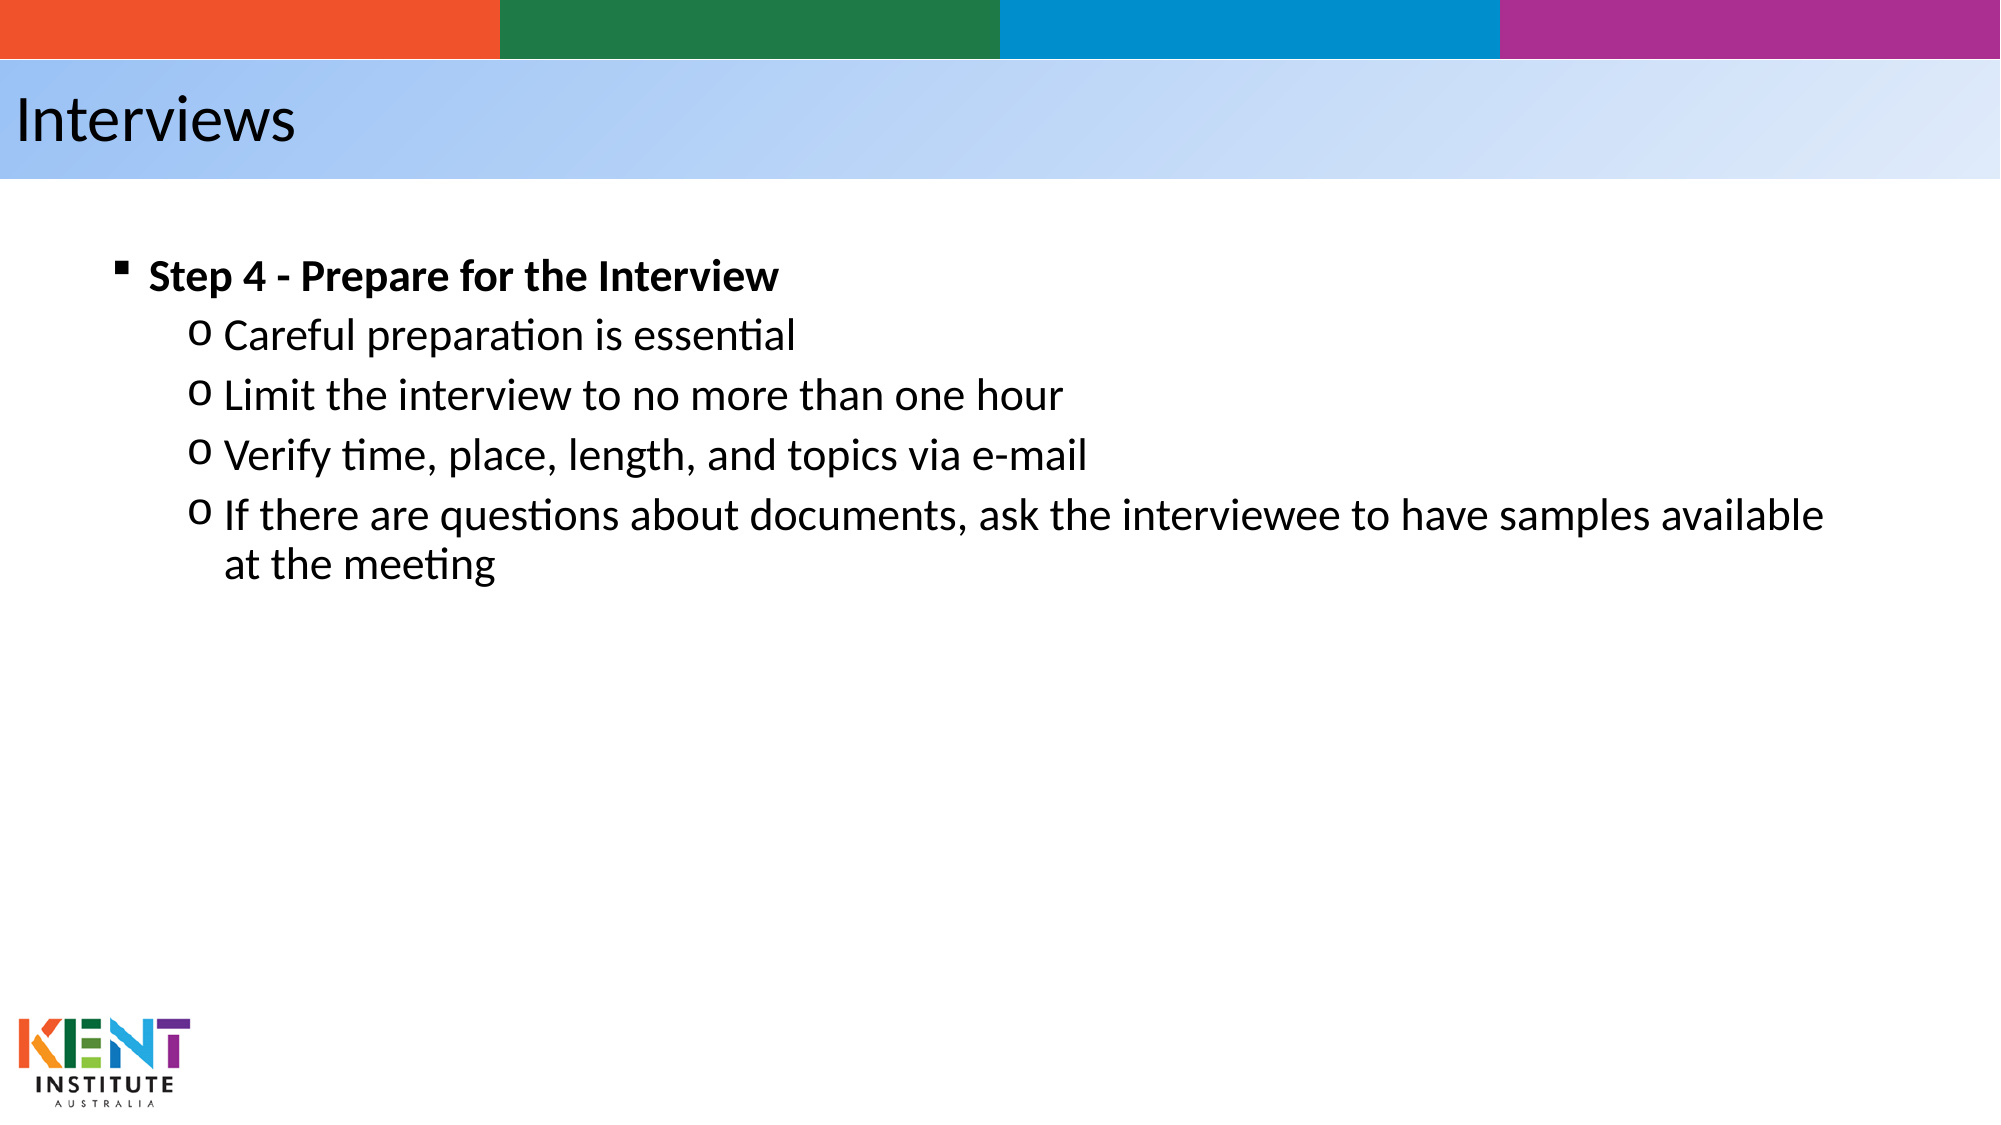

# Interviews
Step 4 - Prepare for the Interview
Careful preparation is essential
Limit the interview to no more than one hour
Verify time, place, length, and topics via e-mail
If there are questions about documents, ask the interviewee to have samples available at the meeting
38